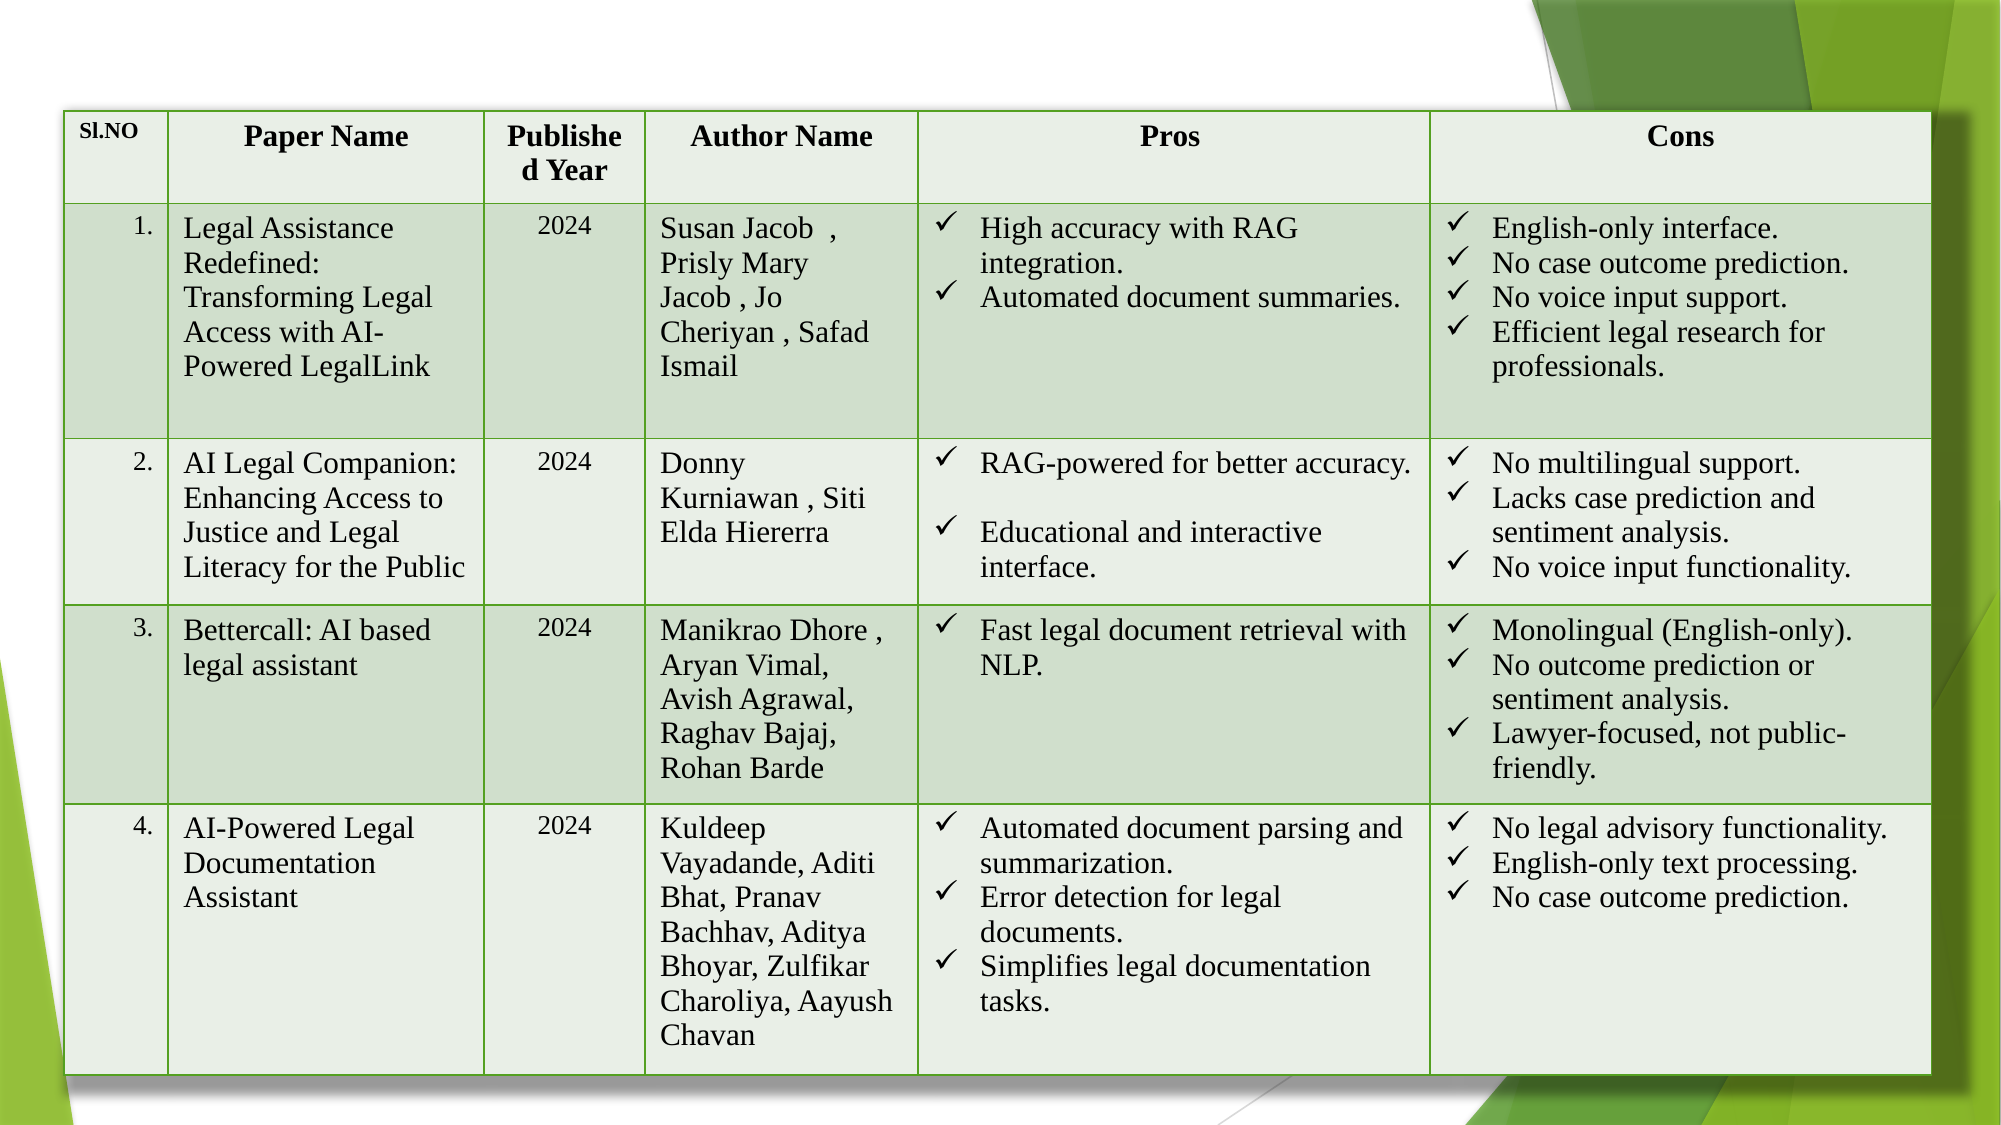

| Sl.NO | Paper Name | Published Year | Author Name | Pros | Cons |
| --- | --- | --- | --- | --- | --- |
| 1. | Legal Assistance Redefined: Transforming Legal Access with AI-Powered LegalLink | 2024 | Susan Jacob , Prisly Mary Jacob , Jo Cheriyan , Safad Ismail | High accuracy with RAG integration. Automated document summaries. | English-only interface. No case outcome prediction. No voice input support. Efficient legal research for professionals. |
| 2. | AI Legal Companion: Enhancing Access to Justice and Legal Literacy for the Public | 2024 | Donny Kurniawan , Siti Elda Hiererra | RAG-powered for better accuracy. Educational and interactive interface. | No multilingual support. Lacks case prediction and sentiment analysis. No voice input functionality. |
| 3. | Bettercall: AI based legal assistant | 2024 | Manikrao Dhore , Aryan Vimal, Avish Agrawal, Raghav Bajaj, Rohan Barde | Fast legal document retrieval with NLP. | Monolingual (English-only). No outcome prediction or sentiment analysis. Lawyer-focused, not public-friendly. |
| 4. | AI-Powered Legal Documentation Assistant | 2024 | Kuldeep Vayadande, Aditi Bhat, Pranav Bachhav, Aditya Bhoyar, Zulfikar Charoliya, Aayush Chavan | Automated document parsing and summarization. Error detection for legal documents. Simplifies legal documentation tasks. | No legal advisory functionality. English-only text processing. No case outcome prediction. |
23